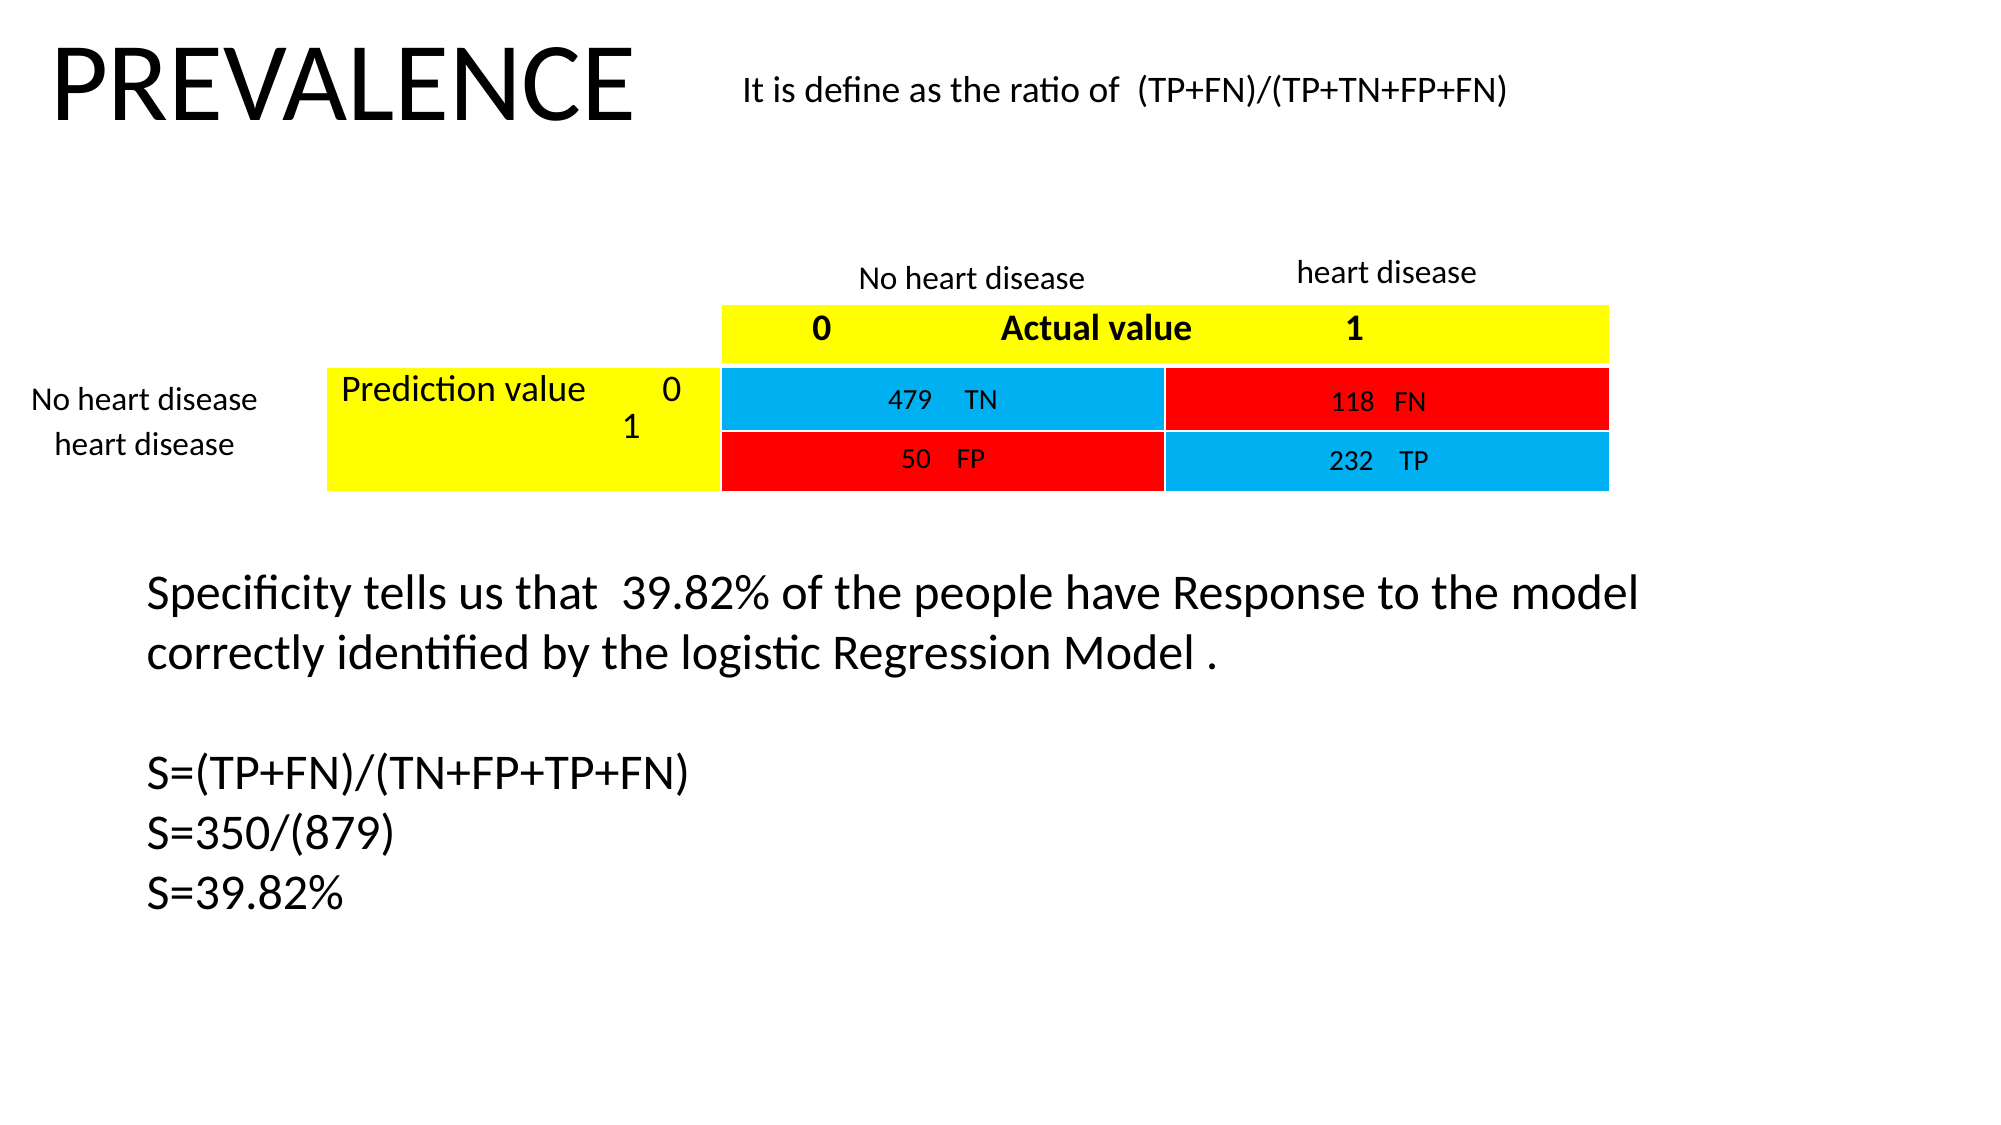

PREVALENCE
It is define as the ratio of  (TP+FN)/(TP+TN+FP+FN)
 heart disease
No heart disease
|  | 0 Actual value 1 |  |
| --- | --- | --- |
| Prediction value 0 1 | 45 |  |
|  |  |  |
No heart disease
479     TN
118   FN
 heart disease
50    FP
232    TP
Specificity tells us that  39.82% of the people have Response to the model  correctly identified by the logistic Regression Model .

S=(TP+FN)/(TN+FP+TP+FN)
S=350/(879)
S=39.82%